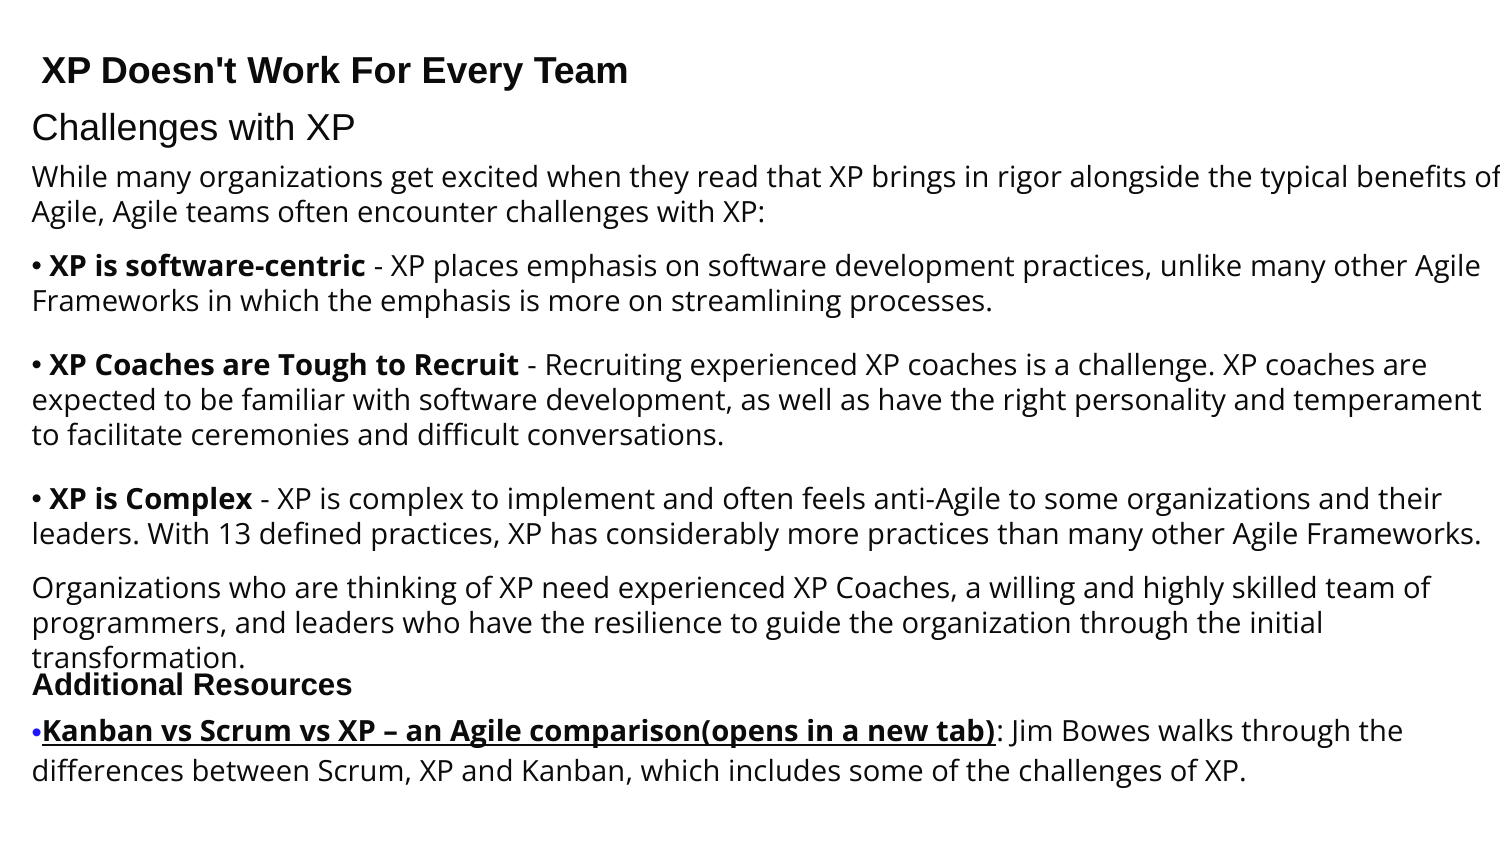

XP Doesn't Work For Every Team
Challenges with XP
While many organizations get excited when they read that XP brings in rigor alongside the typical benefits of Agile, Agile teams often encounter challenges with XP:
 XP is software-centric - XP places emphasis on software development practices, unlike many other Agile Frameworks in which the emphasis is more on streamlining processes.
 XP Coaches are Tough to Recruit - Recruiting experienced XP coaches is a challenge. XP coaches are expected to be familiar with software development, as well as have the right personality and temperament to facilitate ceremonies and difficult conversations.
 XP is Complex - XP is complex to implement and often feels anti-Agile to some organizations and their leaders. With 13 defined practices, XP has considerably more practices than many other Agile Frameworks.
Organizations who are thinking of XP need experienced XP Coaches, a willing and highly skilled team of programmers, and leaders who have the resilience to guide the organization through the initial transformation.
Additional Resources
Kanban vs Scrum vs XP – an Agile comparison(opens in a new tab): Jim Bowes walks through the differences between Scrum, XP and Kanban, which includes some of the challenges of XP.